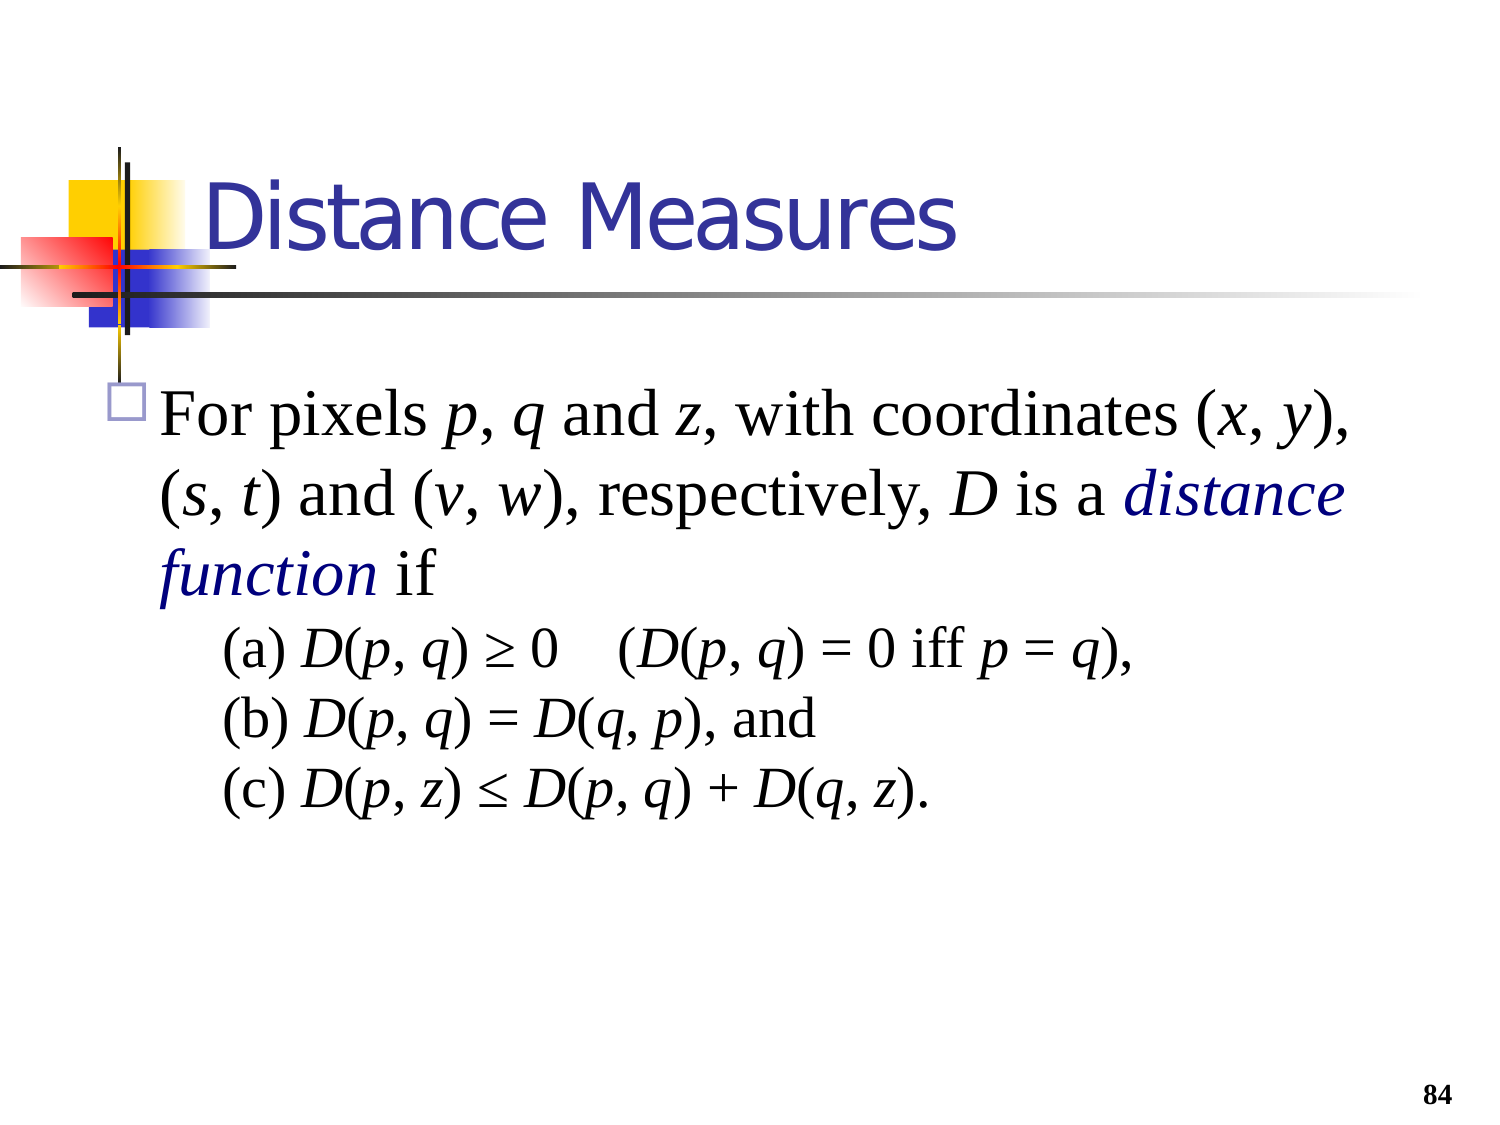

# Distance Measures
For pixels p, q and z, with coordinates (x, y), (s, t) and (v, w), respectively, D is a distance function if
   (a) D(p, q) ≥ 0    (D(p, q) = 0 iff p = q),
   (b) D(p, q) = D(q, p), and
   (c) D(p, z) ≤ D(p, q) + D(q, z).
84